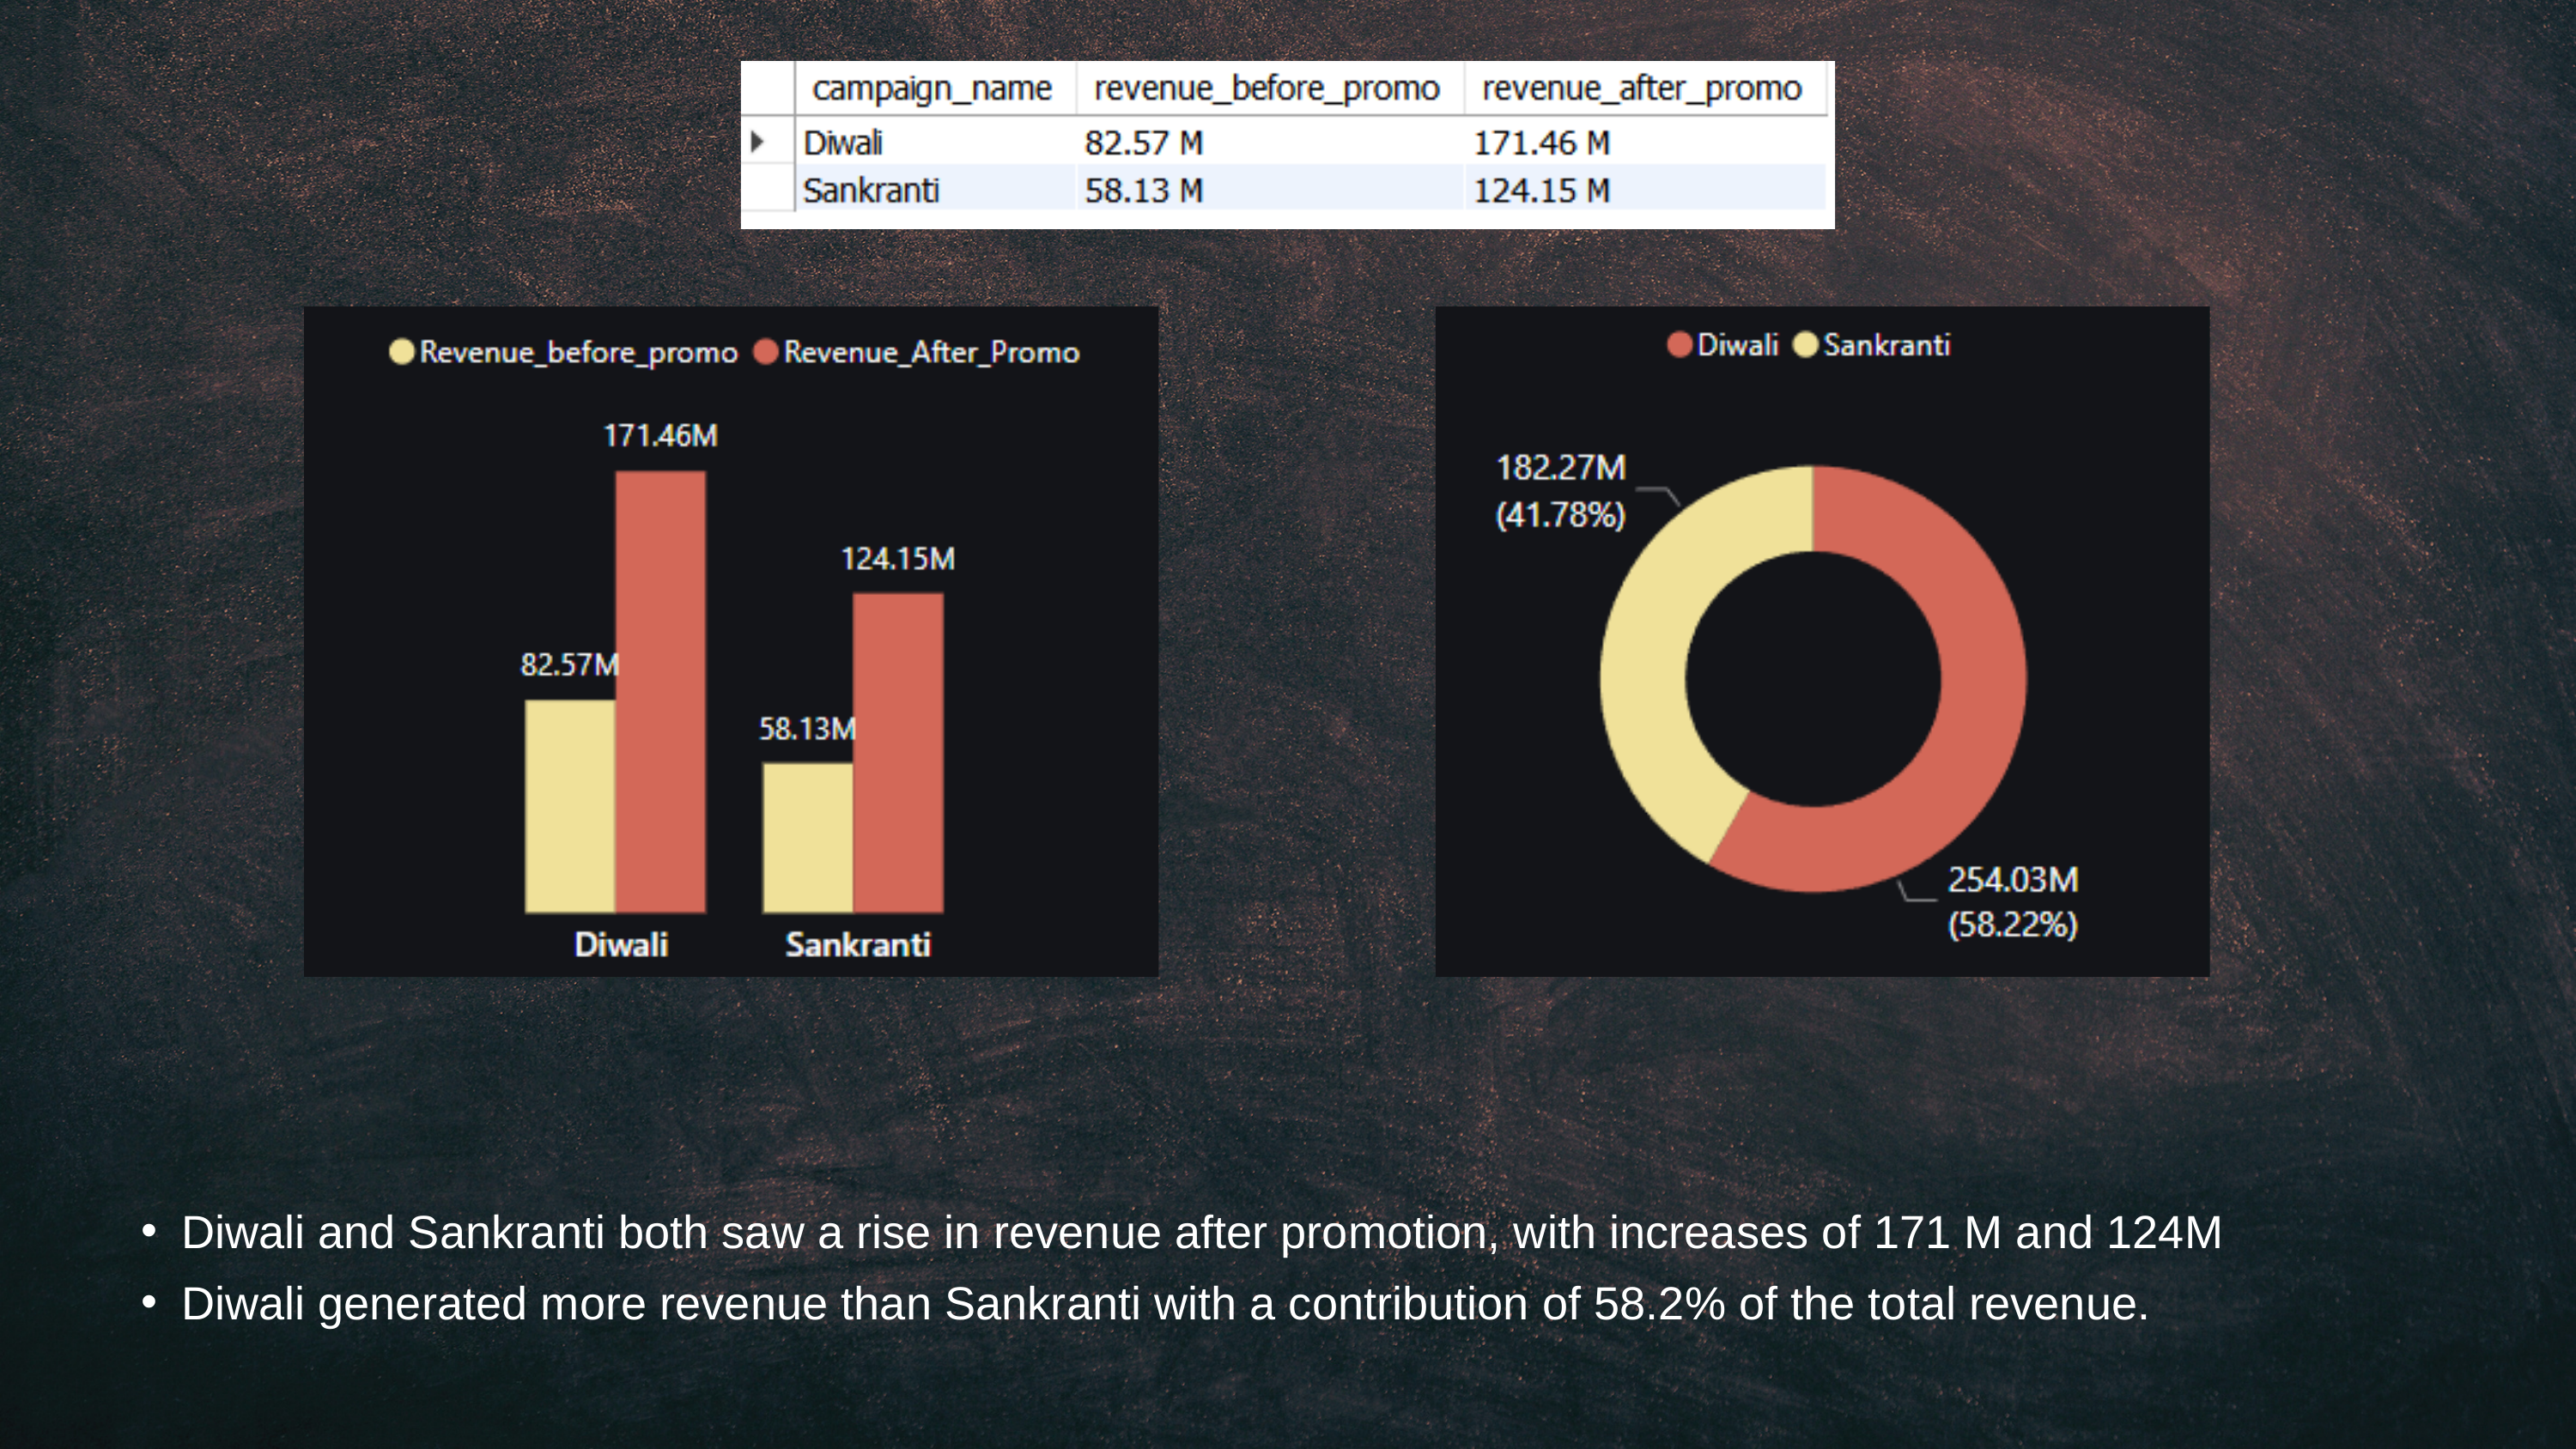

Diwali and Sankranti both saw a rise in revenue after promotion, with increases of 171 M and 124M
Diwali generated more revenue than Sankranti with a contribution of 58.2% of the total revenue.